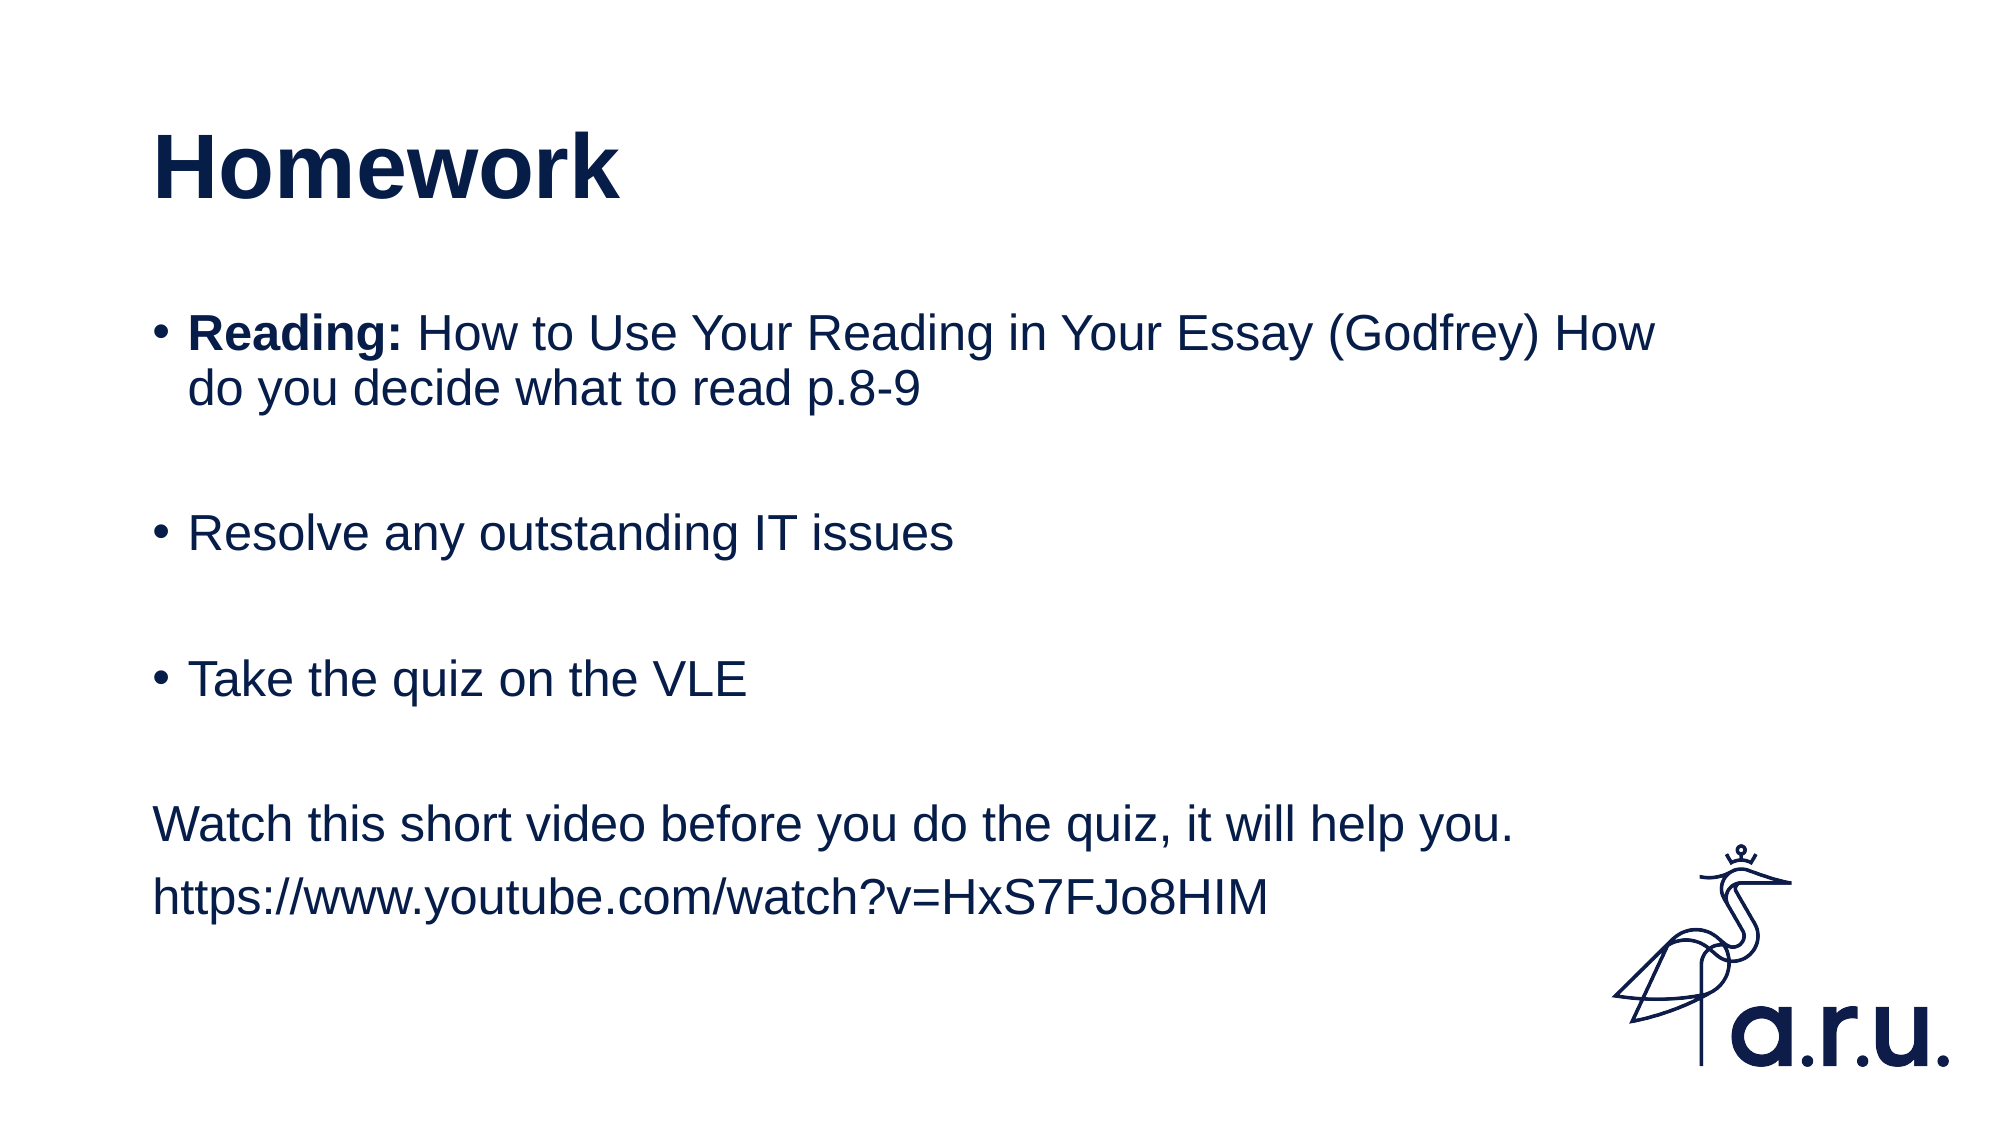

# Homework
Reading: How to Use Your Reading in Your Essay (Godfrey) How do you decide what to read p.8-9

Resolve any outstanding IT issues

Take the quiz on the VLE

Watch this short video before you do the quiz, it will help you.
https://www.youtube.com/watch?v=HxS7FJo8HIM